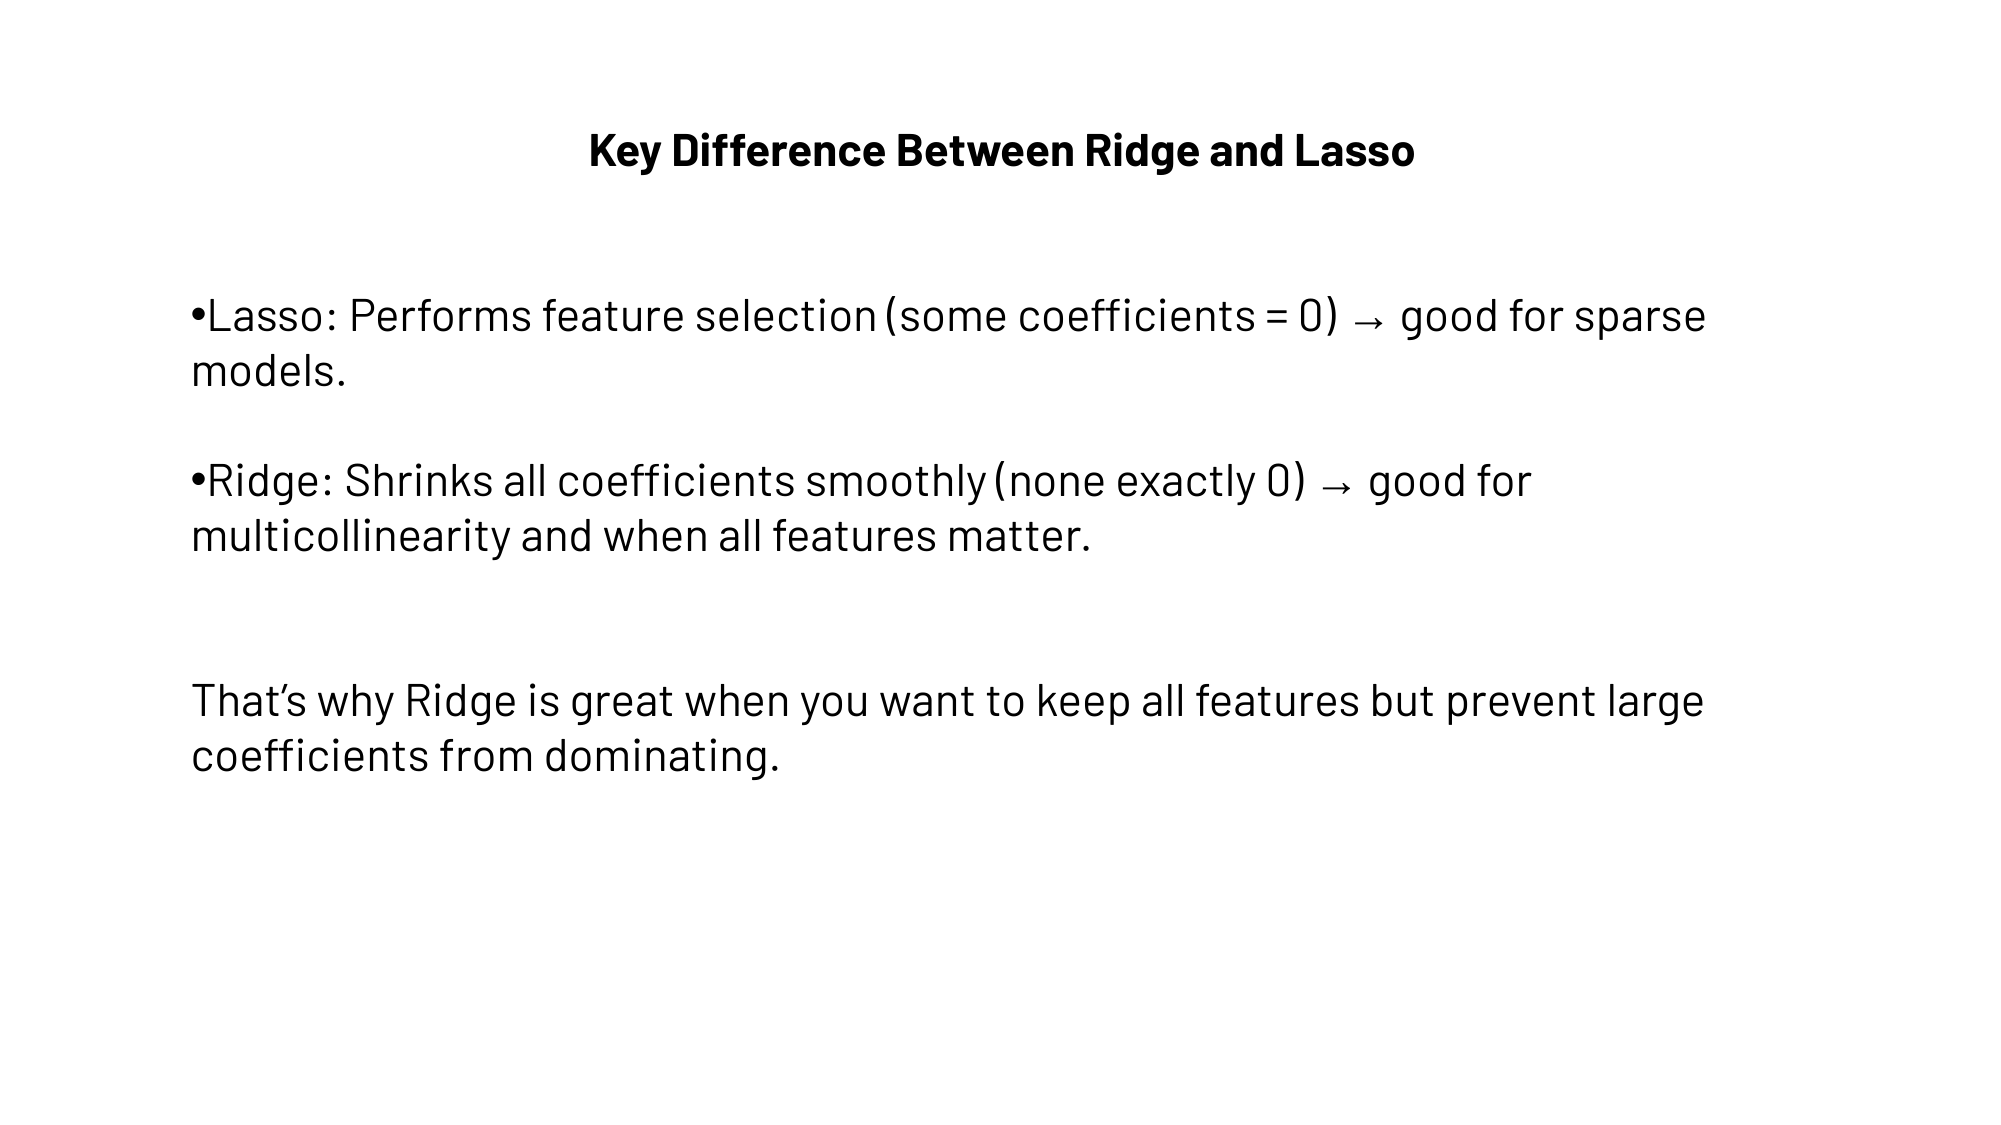

Key Difference Between Ridge and Lasso

Lasso: Performs feature selection (some coefficients = 0) → good for sparse models.

Ridge: Shrinks all coefficients smoothly (none exactly 0) → good for multicollinearity and when all features matter.

That’s why Ridge is great when you want to keep all features but prevent large coefficients from dominating.